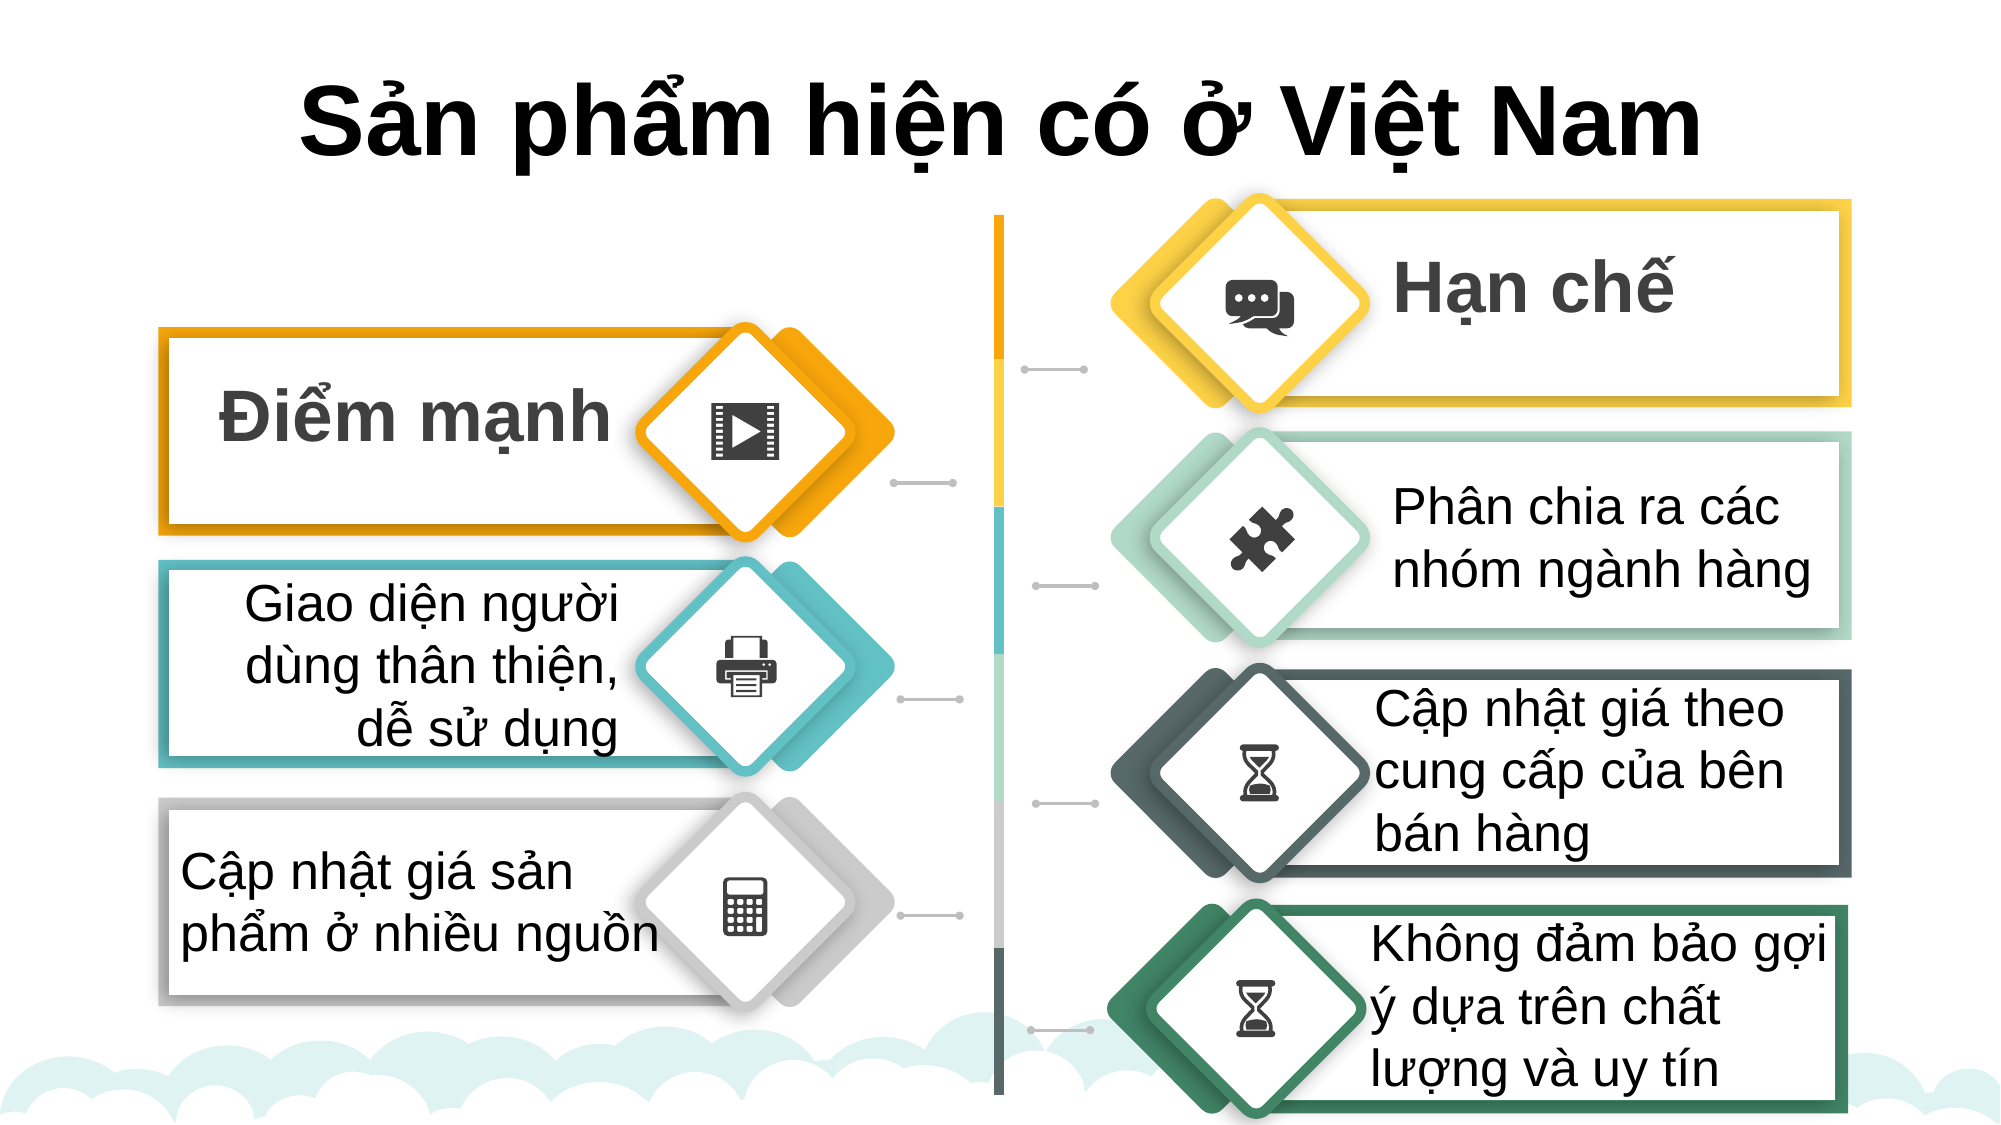

Sản phẩm hiện có ở Việt Nam

Hạn chế

Điểm mạnh

Phân chia ra các nhóm ngành hàng

Giao diện người dùng thân thiện, dễ sử dụng

Cập nhật giá theo cung cấp của bên bán hàng

Cập nhật giá sản phẩm ở nhiều nguồn

Không đảm bảo gợi ý dựa trên chất lượng và uy tín